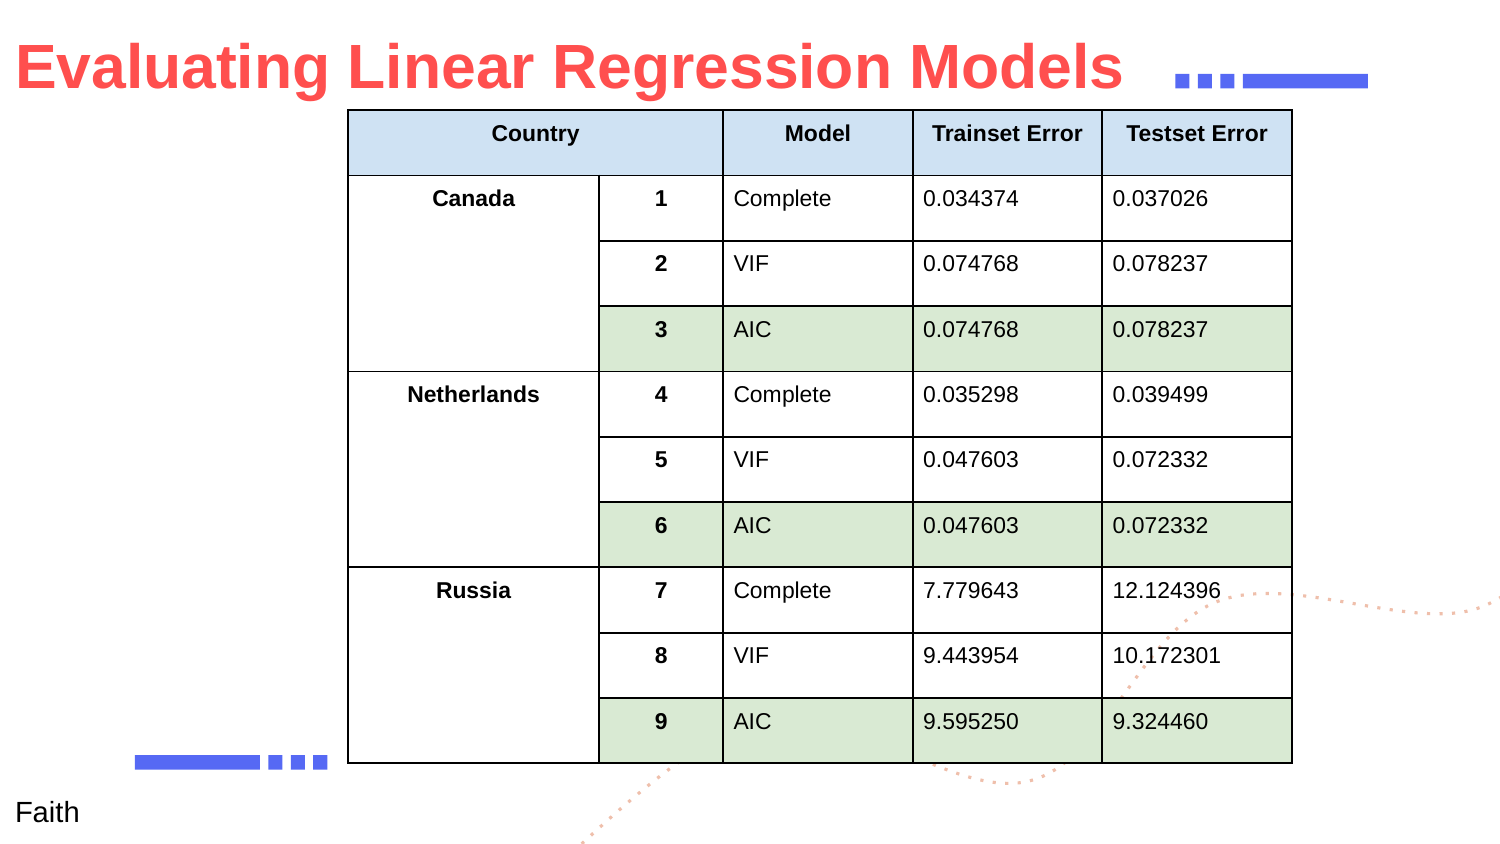

Evaluating Linear Regression Models
| Country |  | Model | Trainset Error | Testset Error |
| --- | --- | --- | --- | --- |
| Canada | 1 | Complete | 0.034374 | 0.037026 |
|  | 2 | VIF | 0.074768 | 0.078237 |
|  | 3 | AIC | 0.074768 | 0.078237 |
| Netherlands | 4 | Complete | 0.035298 | 0.039499 |
|  | 5 | VIF | 0.047603 | 0.072332 |
|  | 6 | AIC | 0.047603 | 0.072332 |
| Russia | 7 | Complete | 7.779643 | 12.124396 |
|  | 8 | VIF | 9.443954 | 10.172301 |
|  | 9 | AIC | 9.595250 | 9.324460 |
Faith